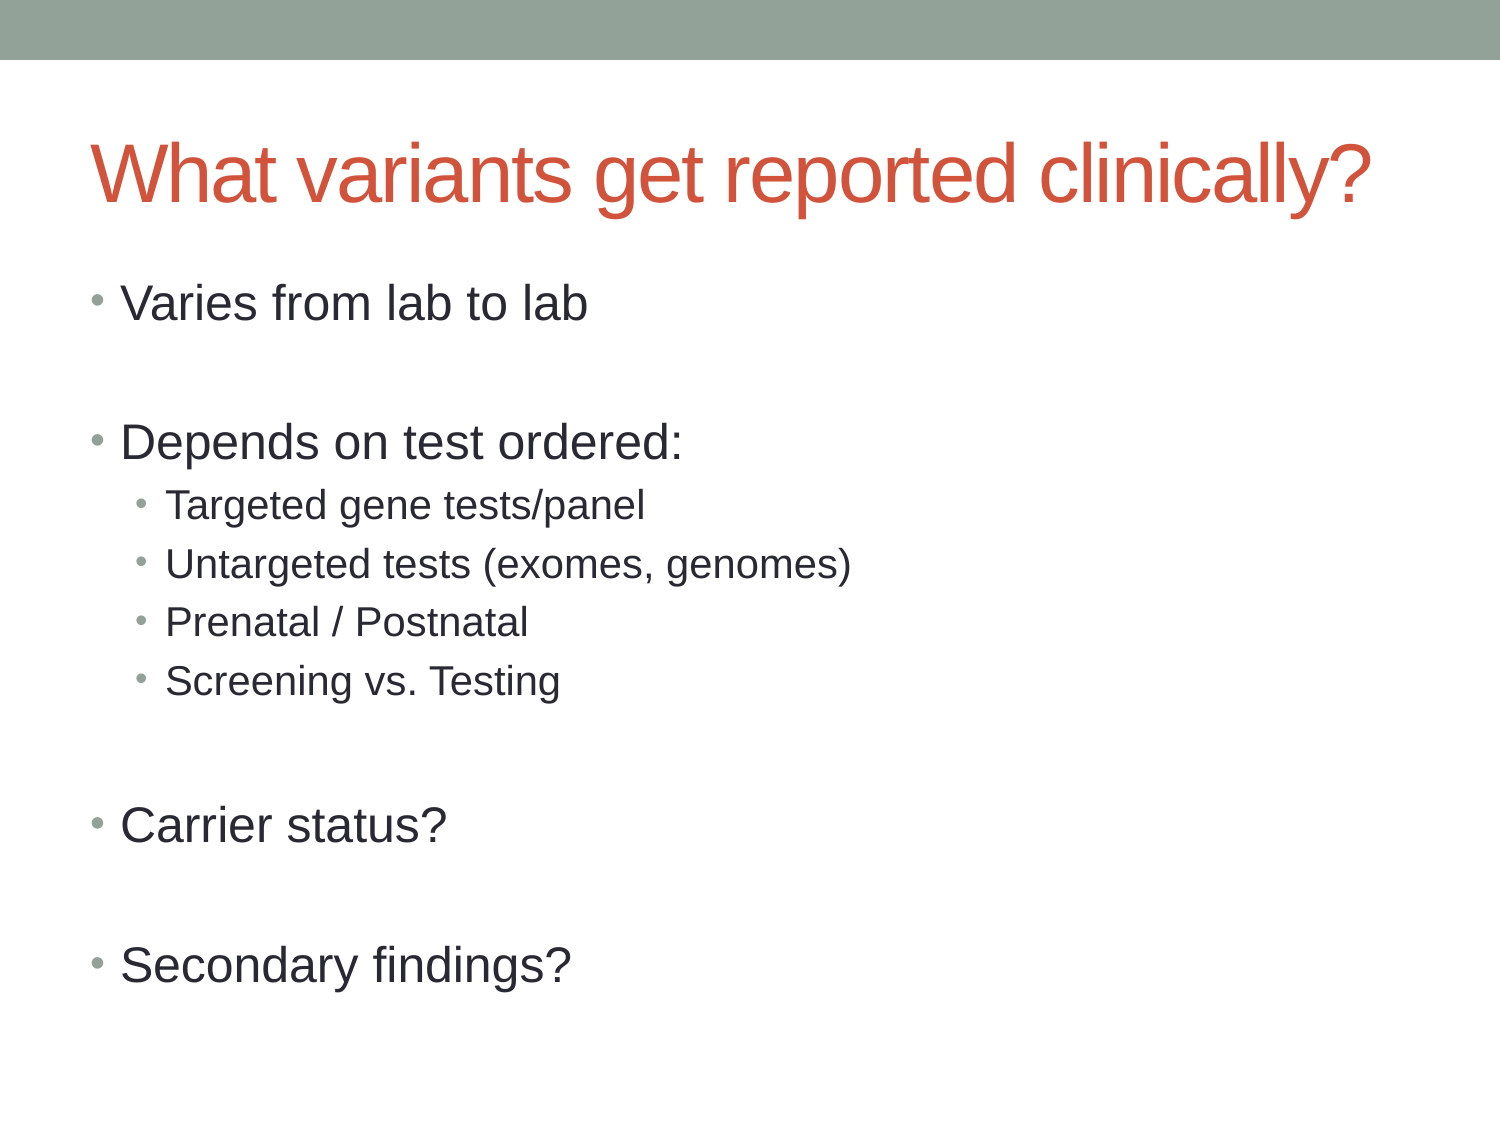

# What variants get reported clinically?
Varies from lab to lab

Depends on test ordered:
Targeted gene tests/panel
Untargeted tests (exomes, genomes)
Prenatal / Postnatal
Screening vs. Testing

Carrier status?

Secondary findings?